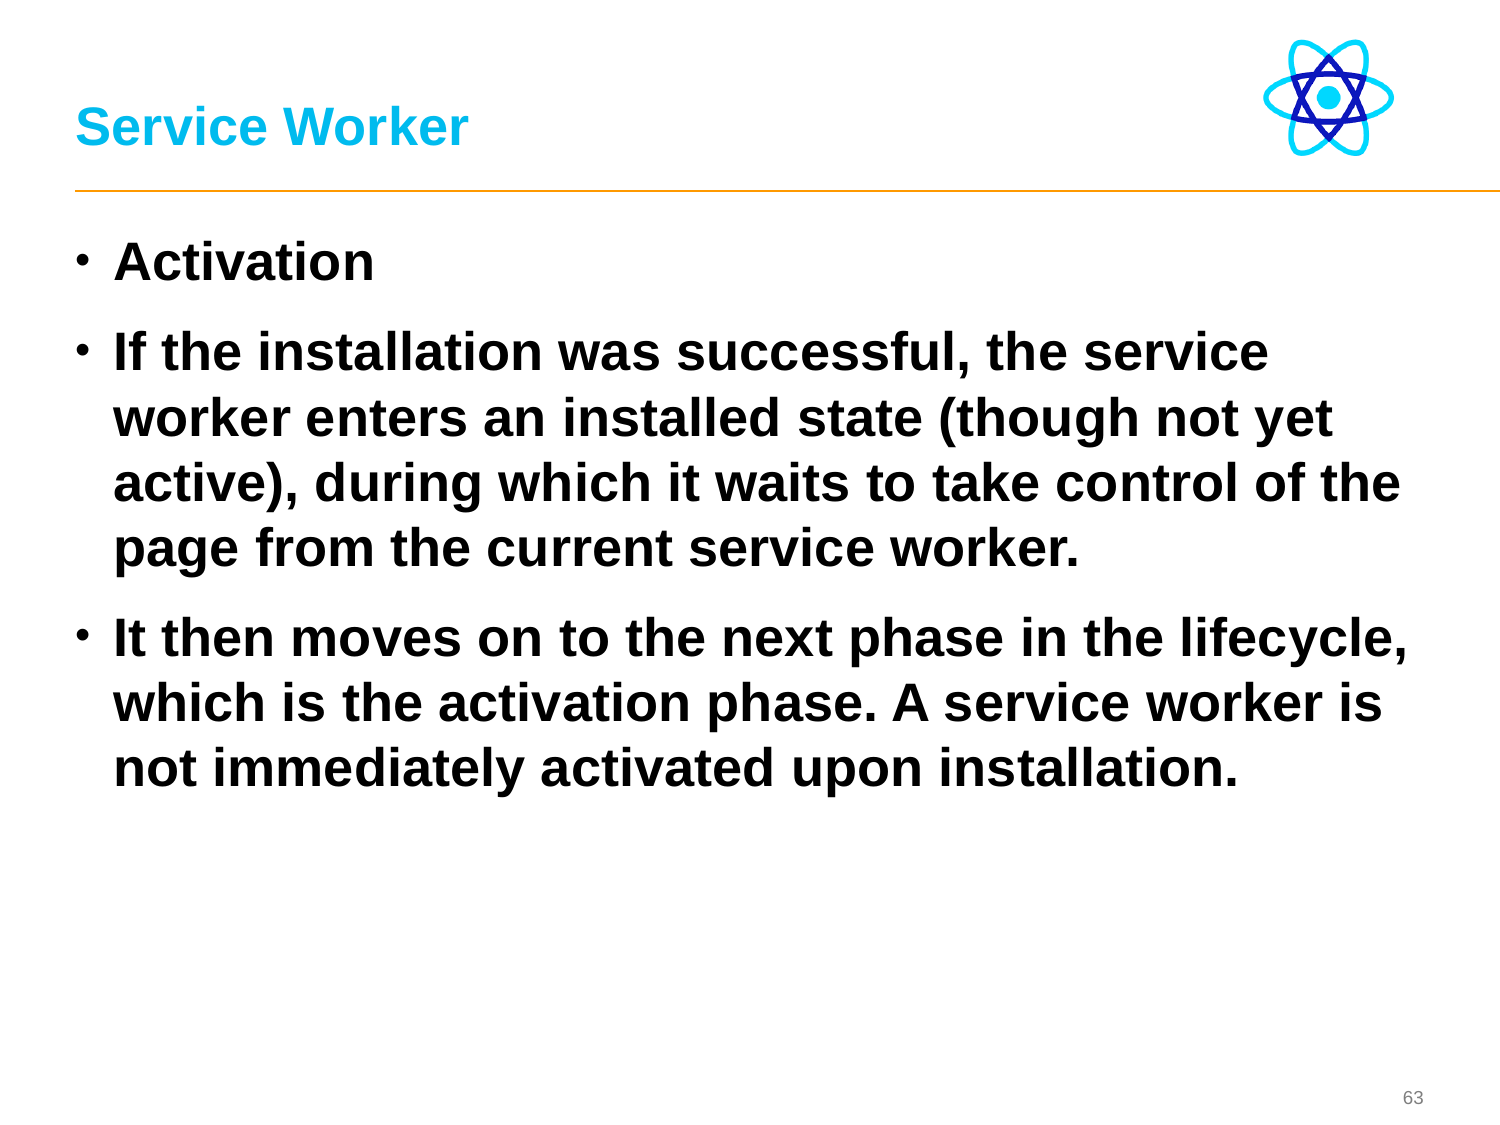

# Service Worker
Activation
If the installation was successful, the service worker enters an installed state (though not yet active), during which it waits to take control of the page from the current service worker.
It then moves on to the next phase in the lifecycle, which is the activation phase. A service worker is not immediately activated upon installation.